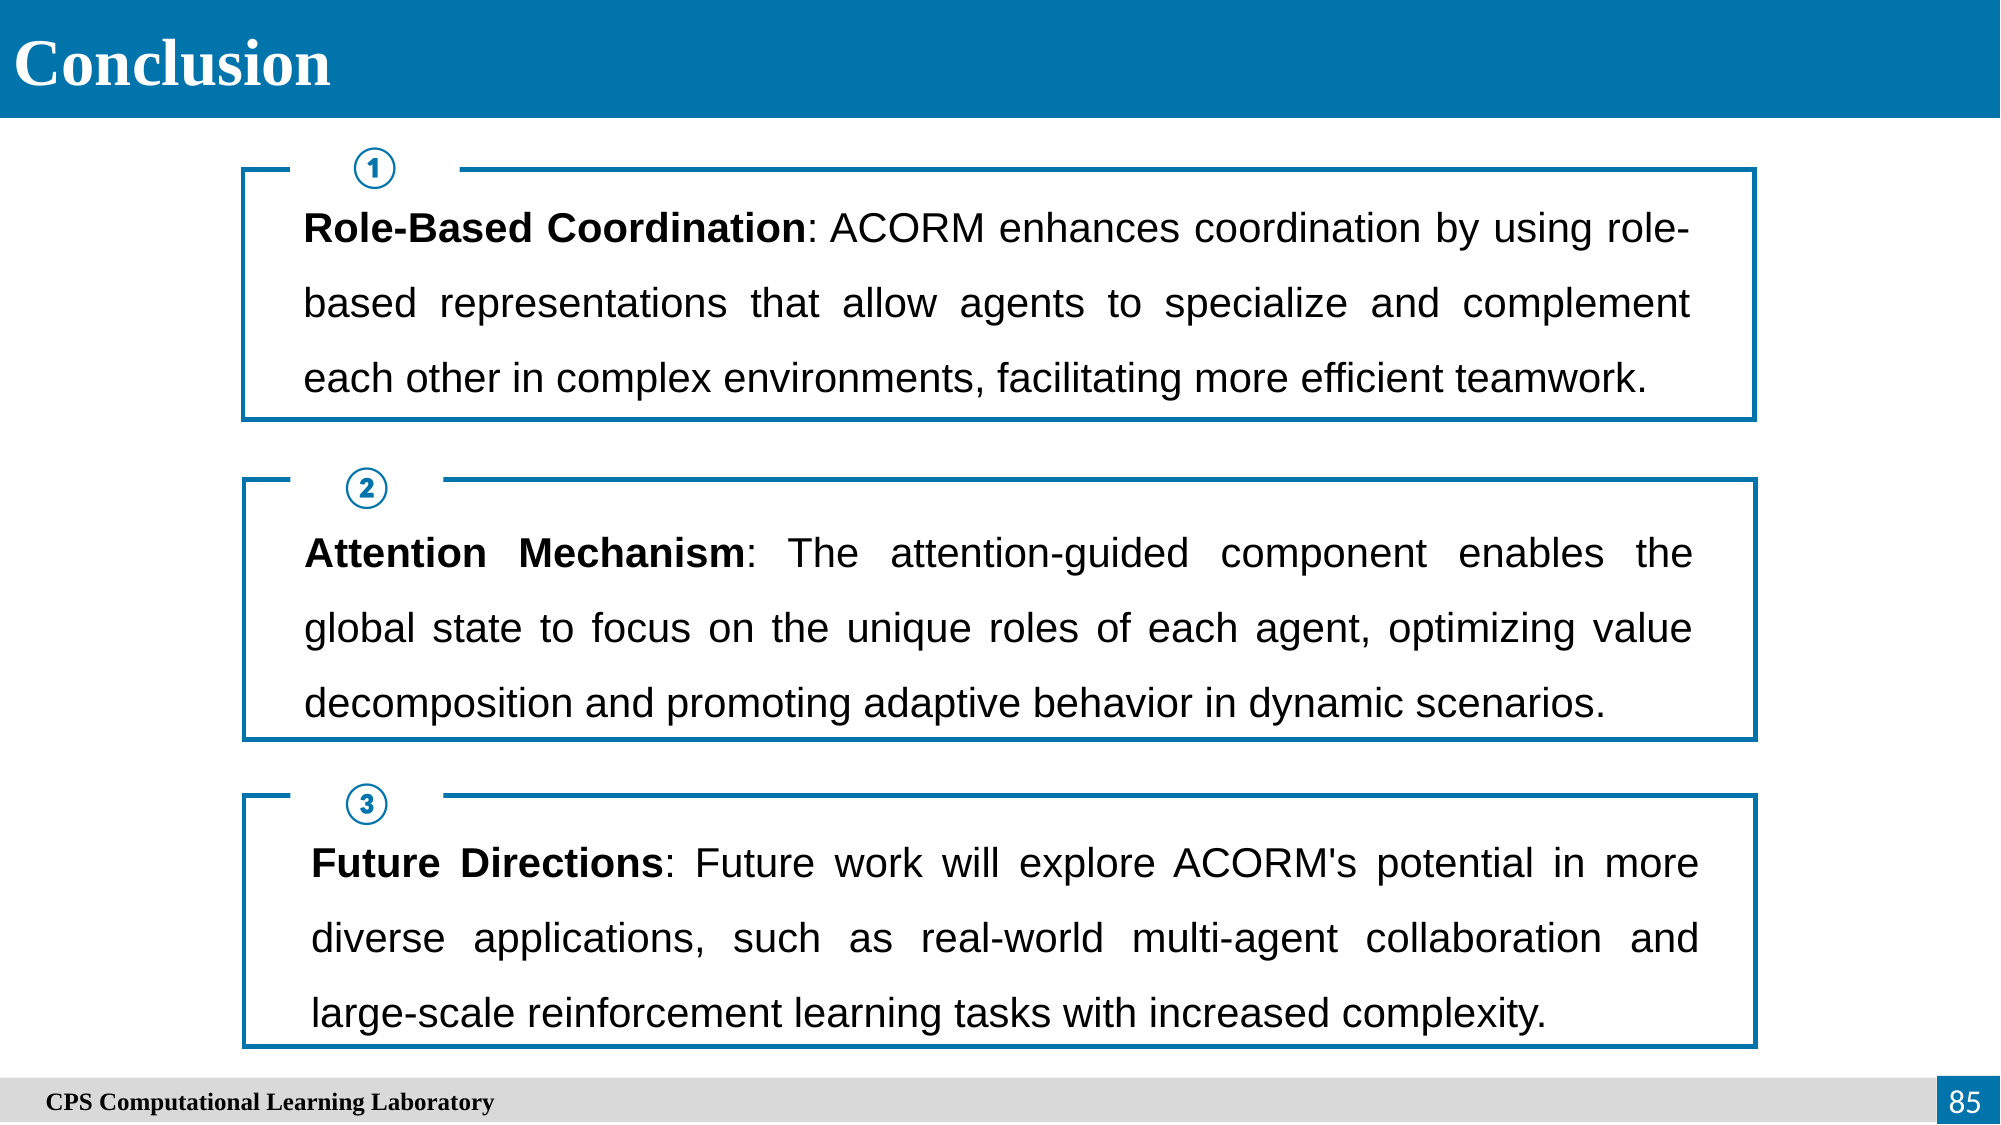

Conclusion
①
Role-Based Coordination: ACORM enhances coordination by using role-based representations that allow agents to specialize and complement each other in complex environments, facilitating more efficient teamwork.

②

Attention Mechanism: The attention-guided component enables the global state to focus on the unique roles of each agent, optimizing value decomposition and promoting adaptive behavior in dynamic scenarios.
③

Future Directions: Future work will explore ACORM's potential in more diverse applications, such as real-world multi-agent collaboration and large-scale reinforcement learning tasks with increased complexity.
85
　CPS Computational Learning Laboratory